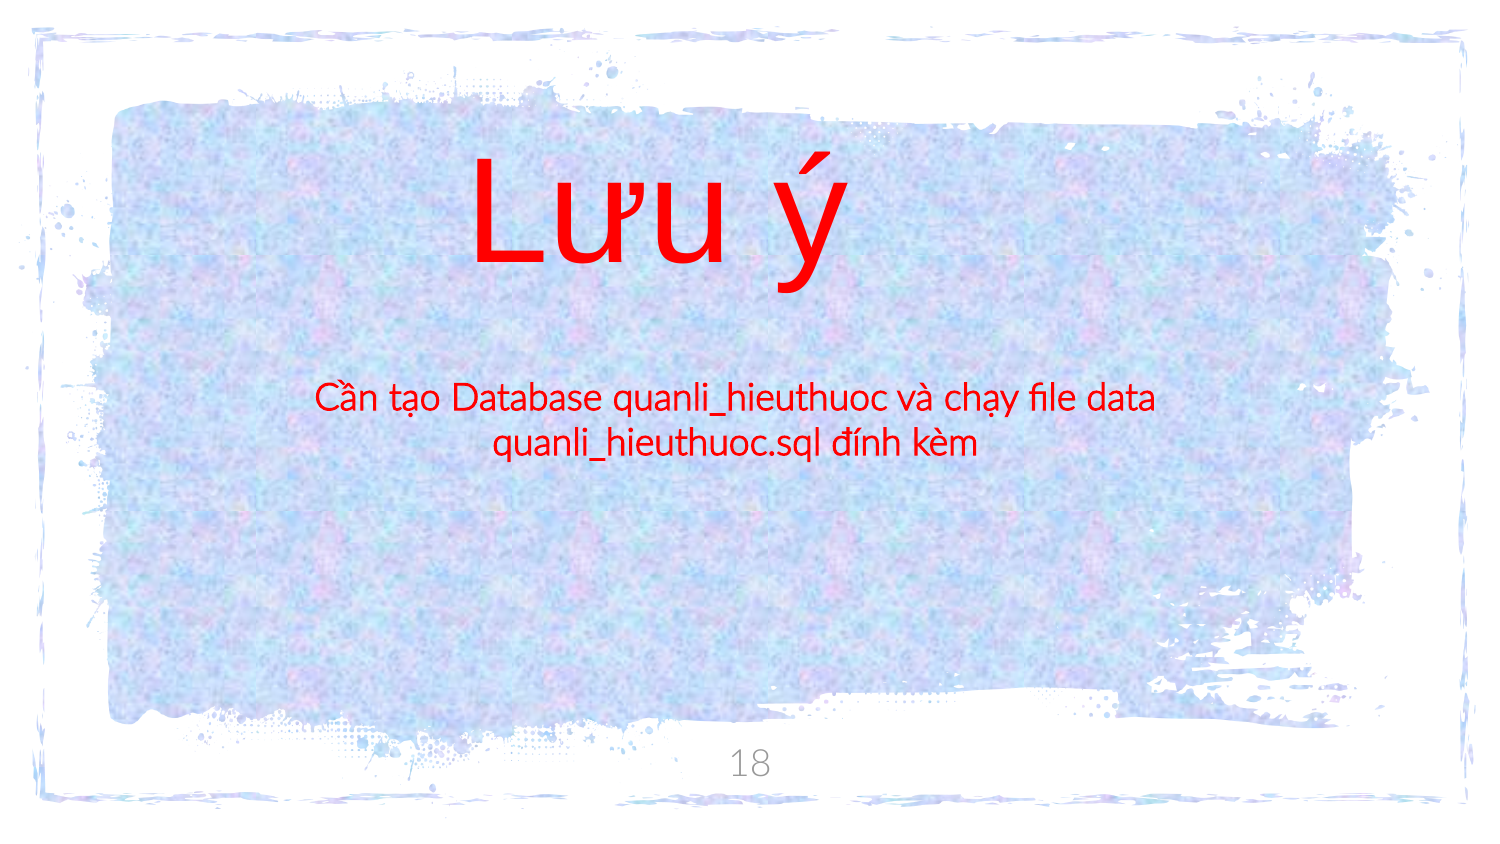

Lưu ý
Cần tạo Database quanli_hieuthuoc và chạy file data quanli_hieuthuoc.sql đính kèm
18